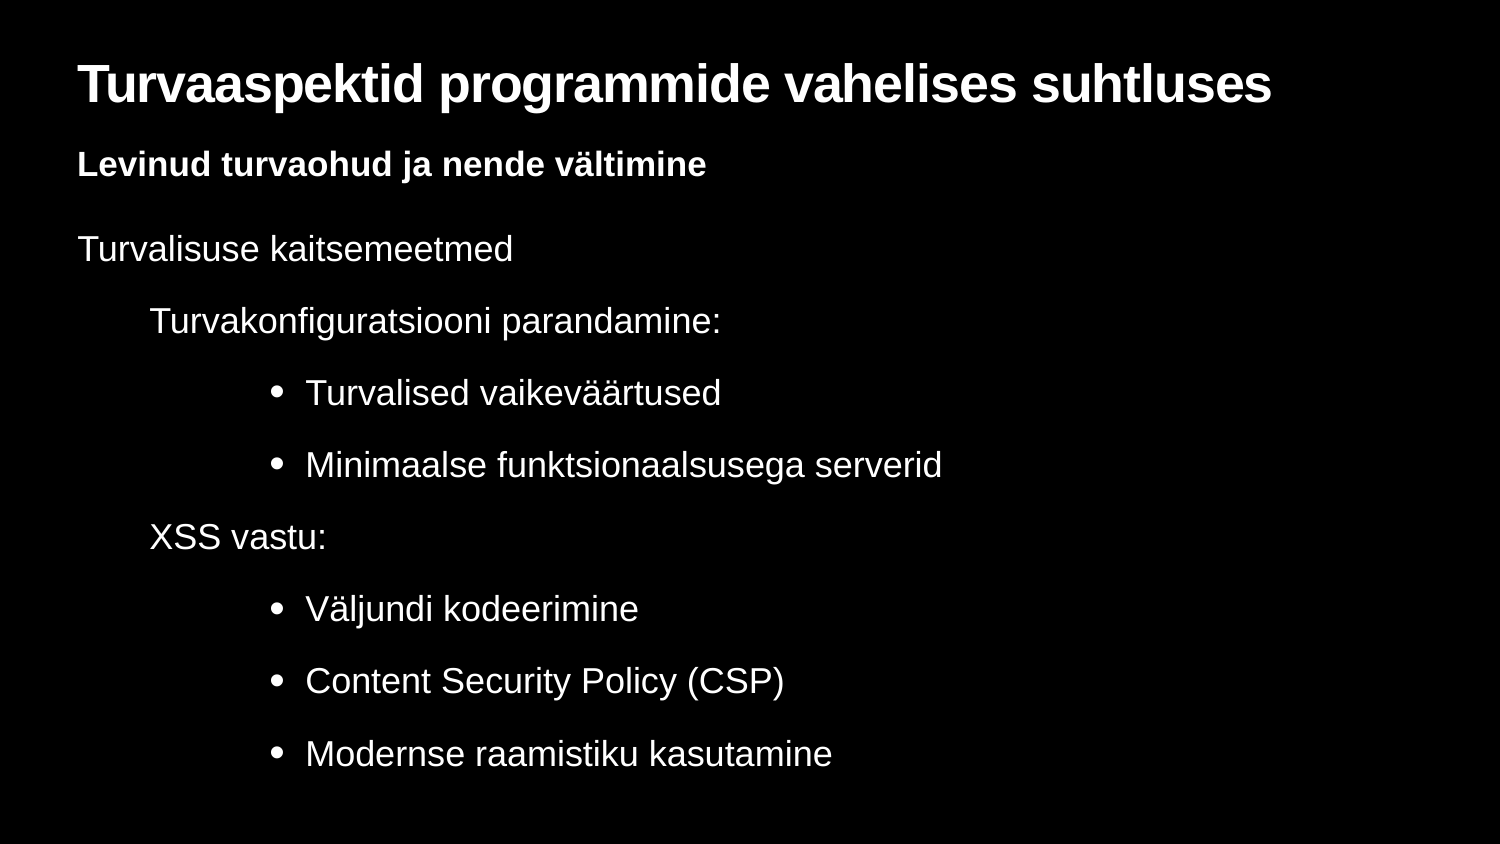

# Turvaaspektid programmide vahelises suhtluses
Levinud turvaohud ja nende vältimine
Turvalisuse kaitsemeetmed
Turvakonfiguratsiooni parandamine:
Turvalised vaikeväärtused
Minimaalse funktsionaalsusega serverid
XSS vastu:
Väljundi kodeerimine
Content Security Policy (CSP)
Modernse raamistiku kasutamine